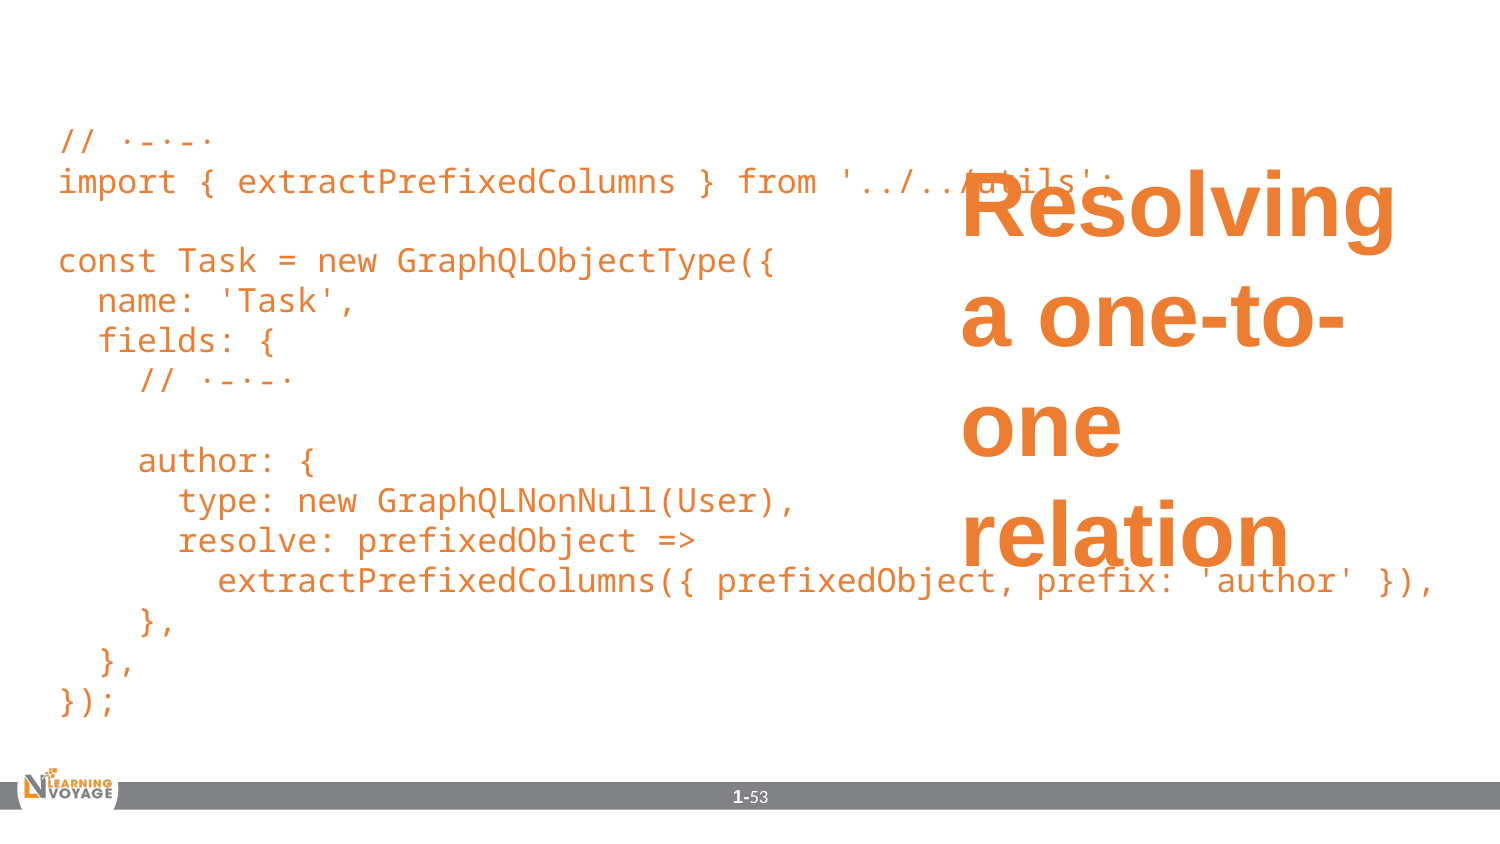

// ·-·-·
import { extractPrefixedColumns } from '../../utils';

const Task = new GraphQLObjectType({
  name: 'Task',
  fields: {
    // ·-·-·

    author: {
      type: new GraphQLNonNull(User),
      resolve: prefixedObject =>
        extractPrefixedColumns({ prefixedObject, prefix: 'author' }),
    },
  },
});
Resolving a one-to-one relation
1-53